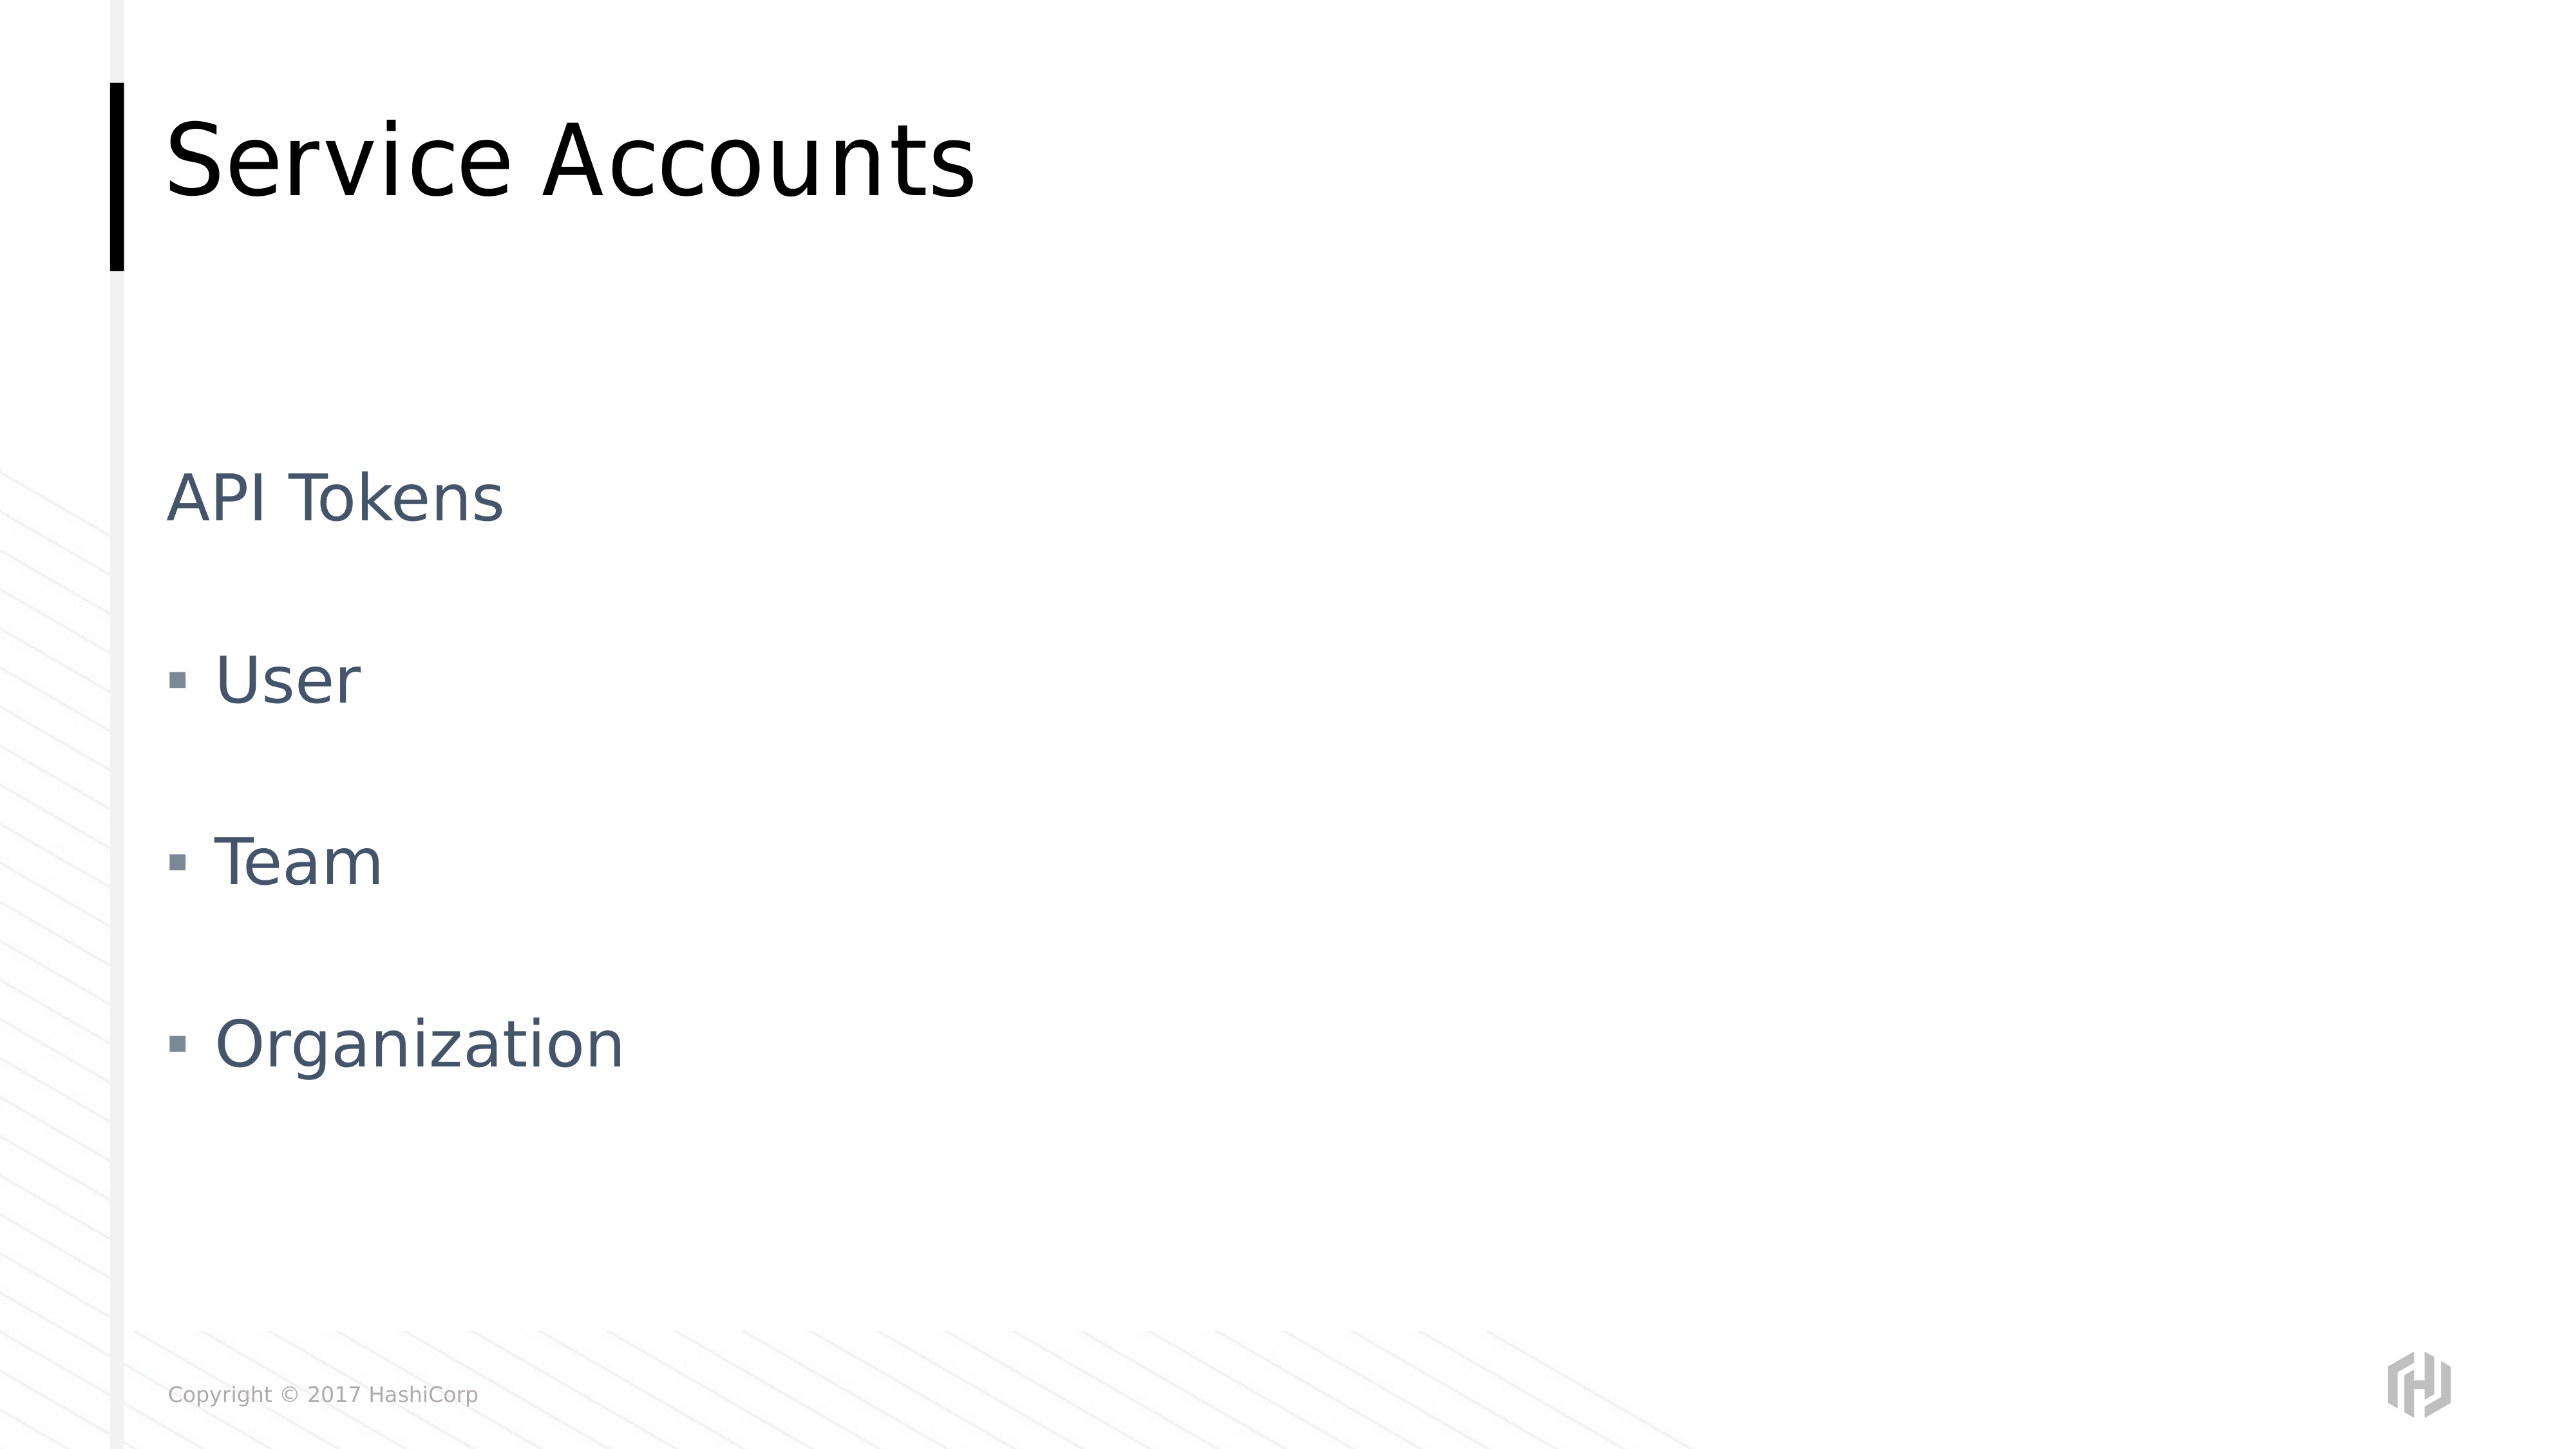

# Service Accounts

API Tokens

User

Team

Organization